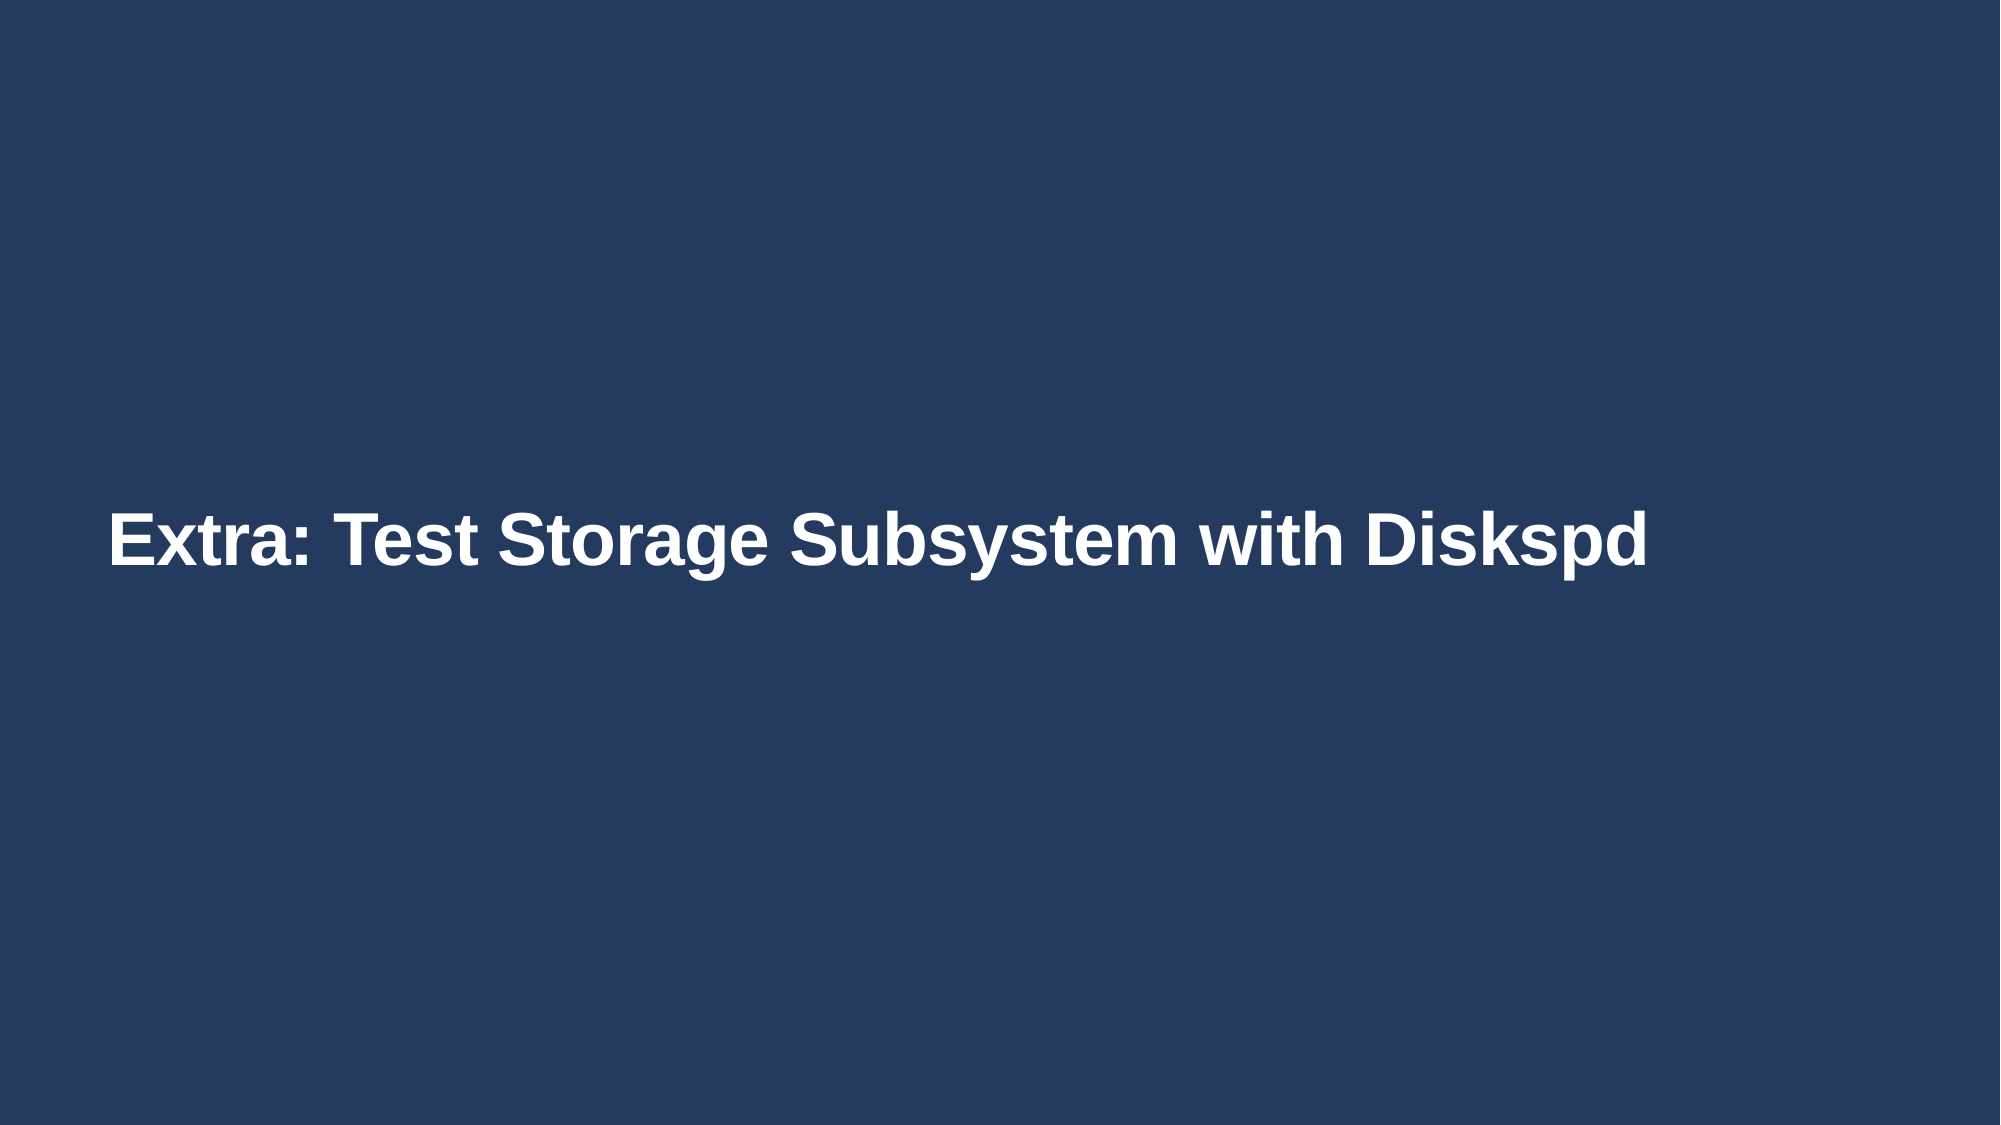

# Extra: Test Storage Subsystem with Diskspd